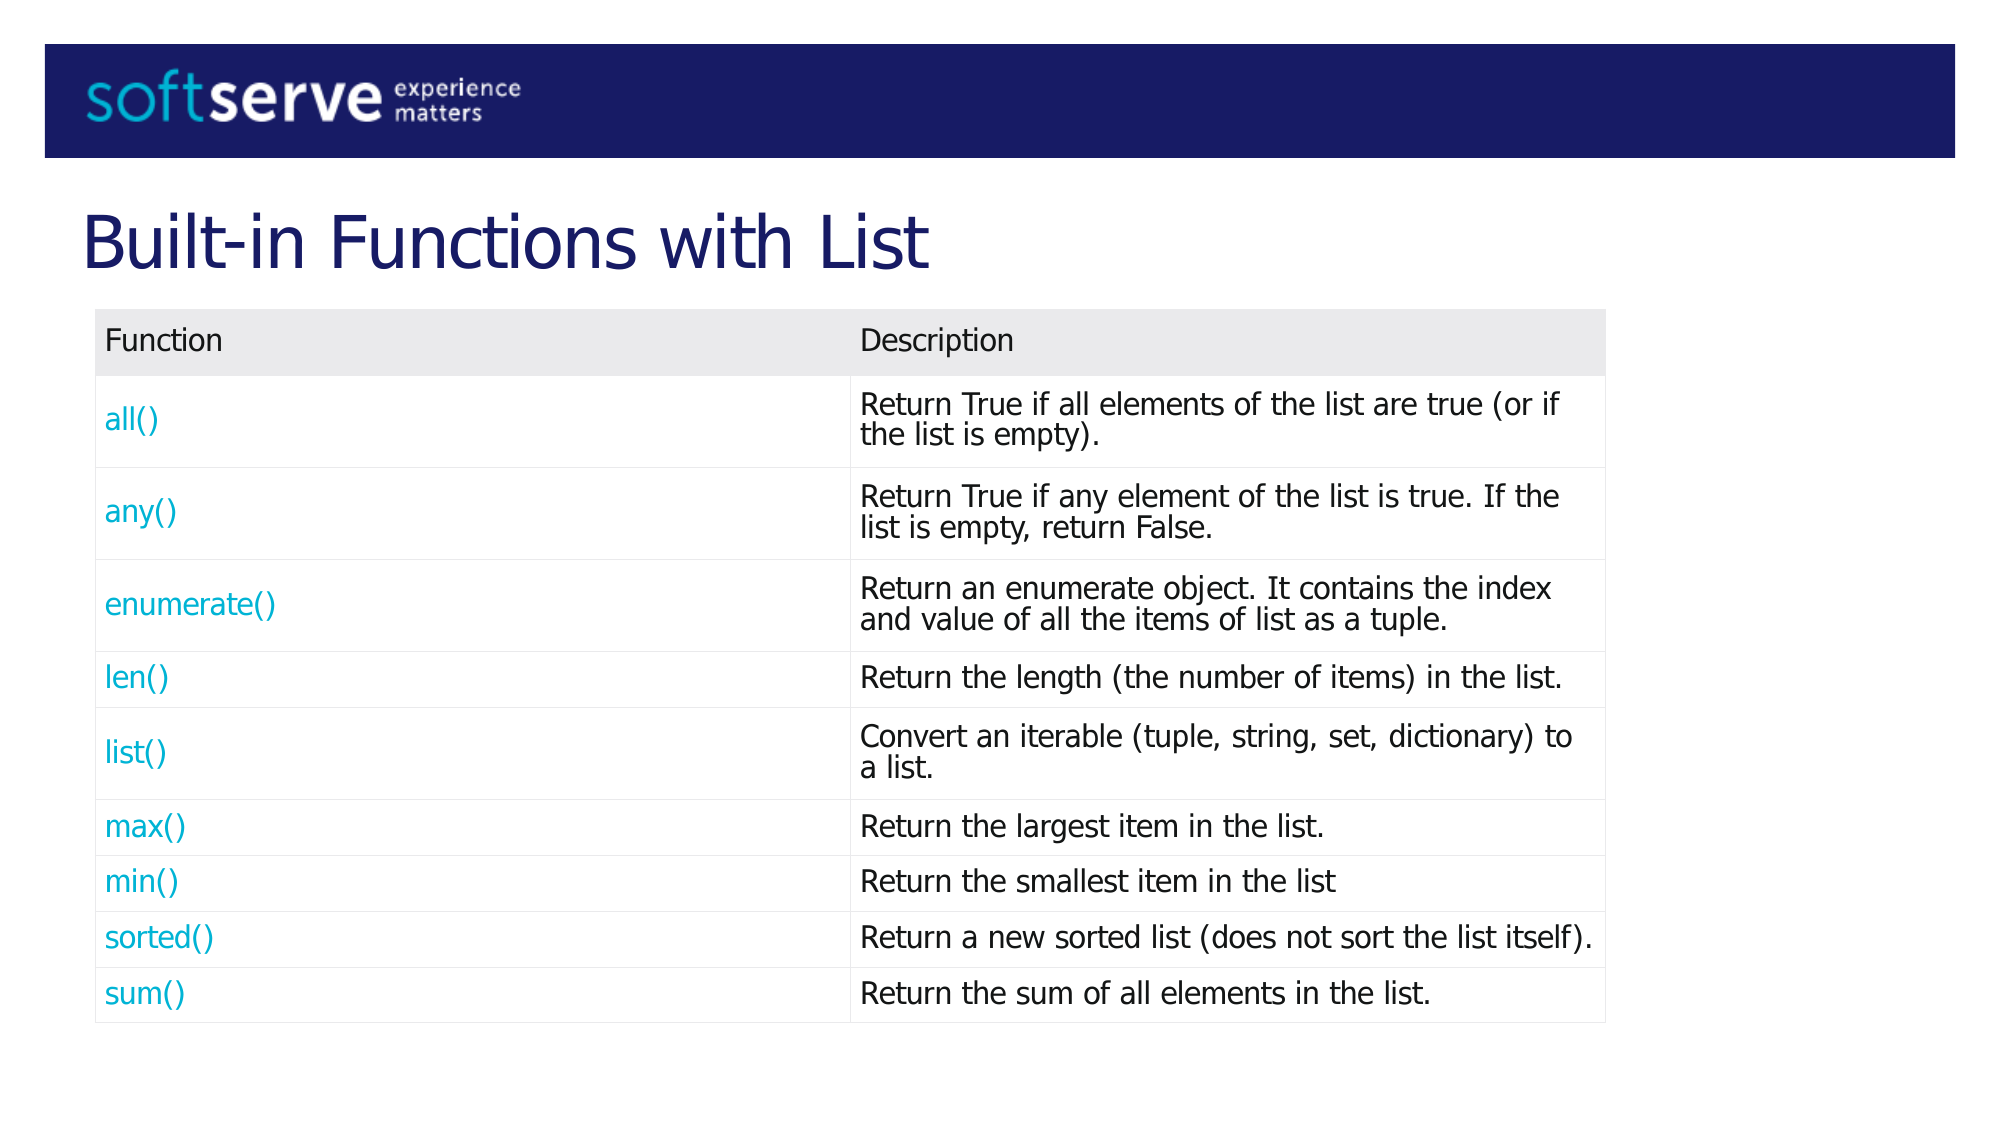

# Built-in Functions with List
| Function | Description |
| --- | --- |
| all() | Return True if all elements of the list are true (or if the list is empty). |
| any() | Return True if any element of the list is true. If the list is empty, return False. |
| enumerate() | Return an enumerate object. It contains the index and value of all the items of list as a tuple. |
| len() | Return the length (the number of items) in the list. |
| list() | Convert an iterable (tuple, string, set, dictionary) to a list. |
| max() | Return the largest item in the list. |
| min() | Return the smallest item in the list |
| sorted() | Return a new sorted list (does not sort the list itself). |
| sum() | Return the sum of all elements in the list. |